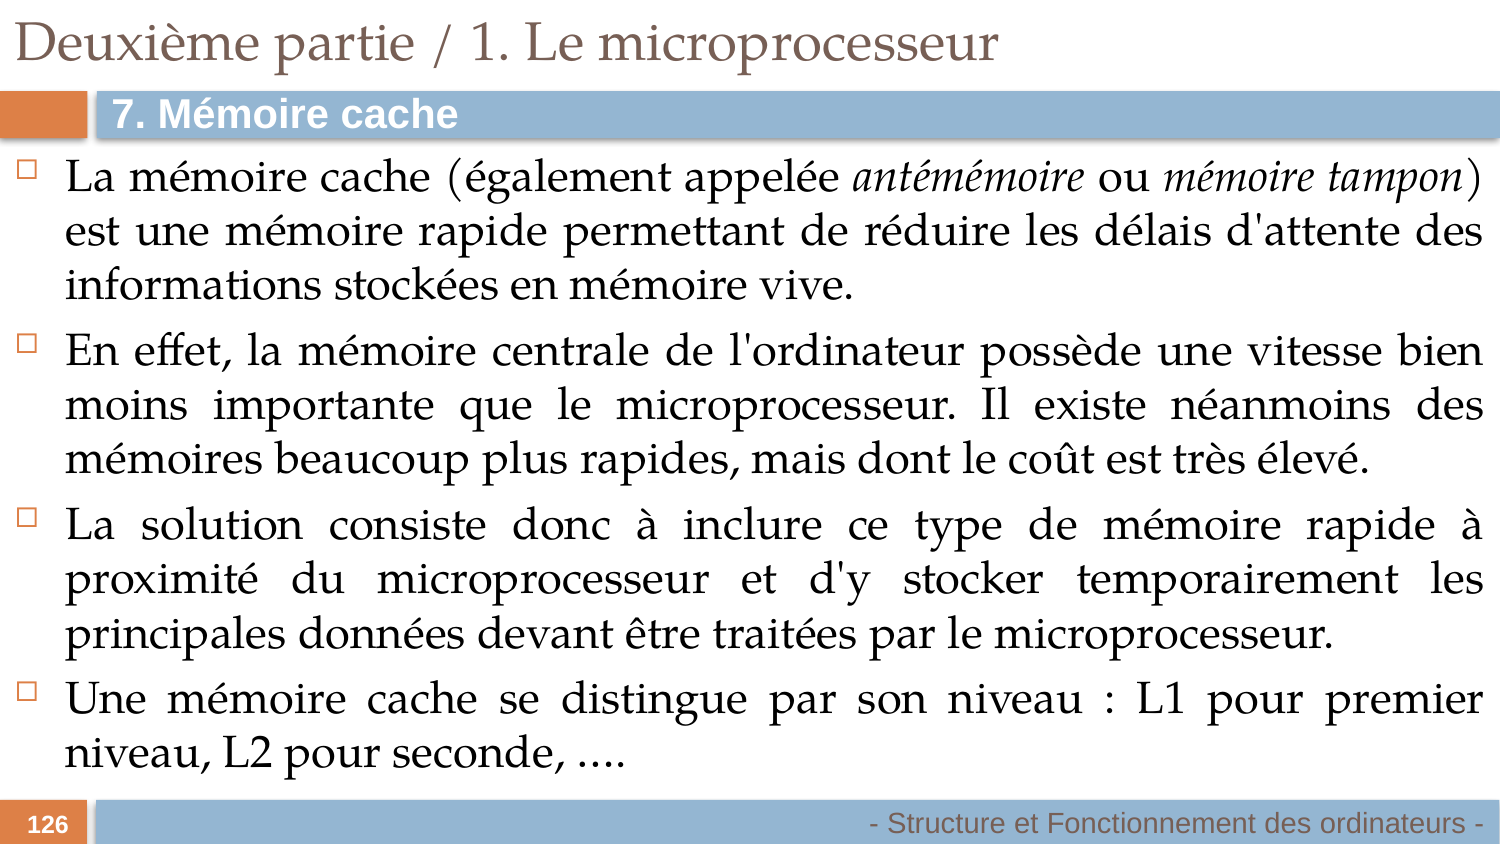

# Deuxième partie / 1. Le microprocesseur
7. Mémoire cache
La mémoire cache (également appelée antémémoire ou mémoire tampon) est une mémoire rapide permettant de réduire les délais d'attente des informations stockées en mémoire vive.
En effet, la mémoire centrale de l'ordinateur possède une vitesse bien moins importante que le microprocesseur. Il existe néanmoins des mémoires beaucoup plus rapides, mais dont le coût est très élevé.
La solution consiste donc à inclure ce type de mémoire rapide à proximité du microprocesseur et d'y stocker temporairement les principales données devant être traitées par le microprocesseur.
Une mémoire cache se distingue par son niveau : L1 pour premier niveau, L2 pour seconde, ….
- Structure et Fonctionnement des ordinateurs -